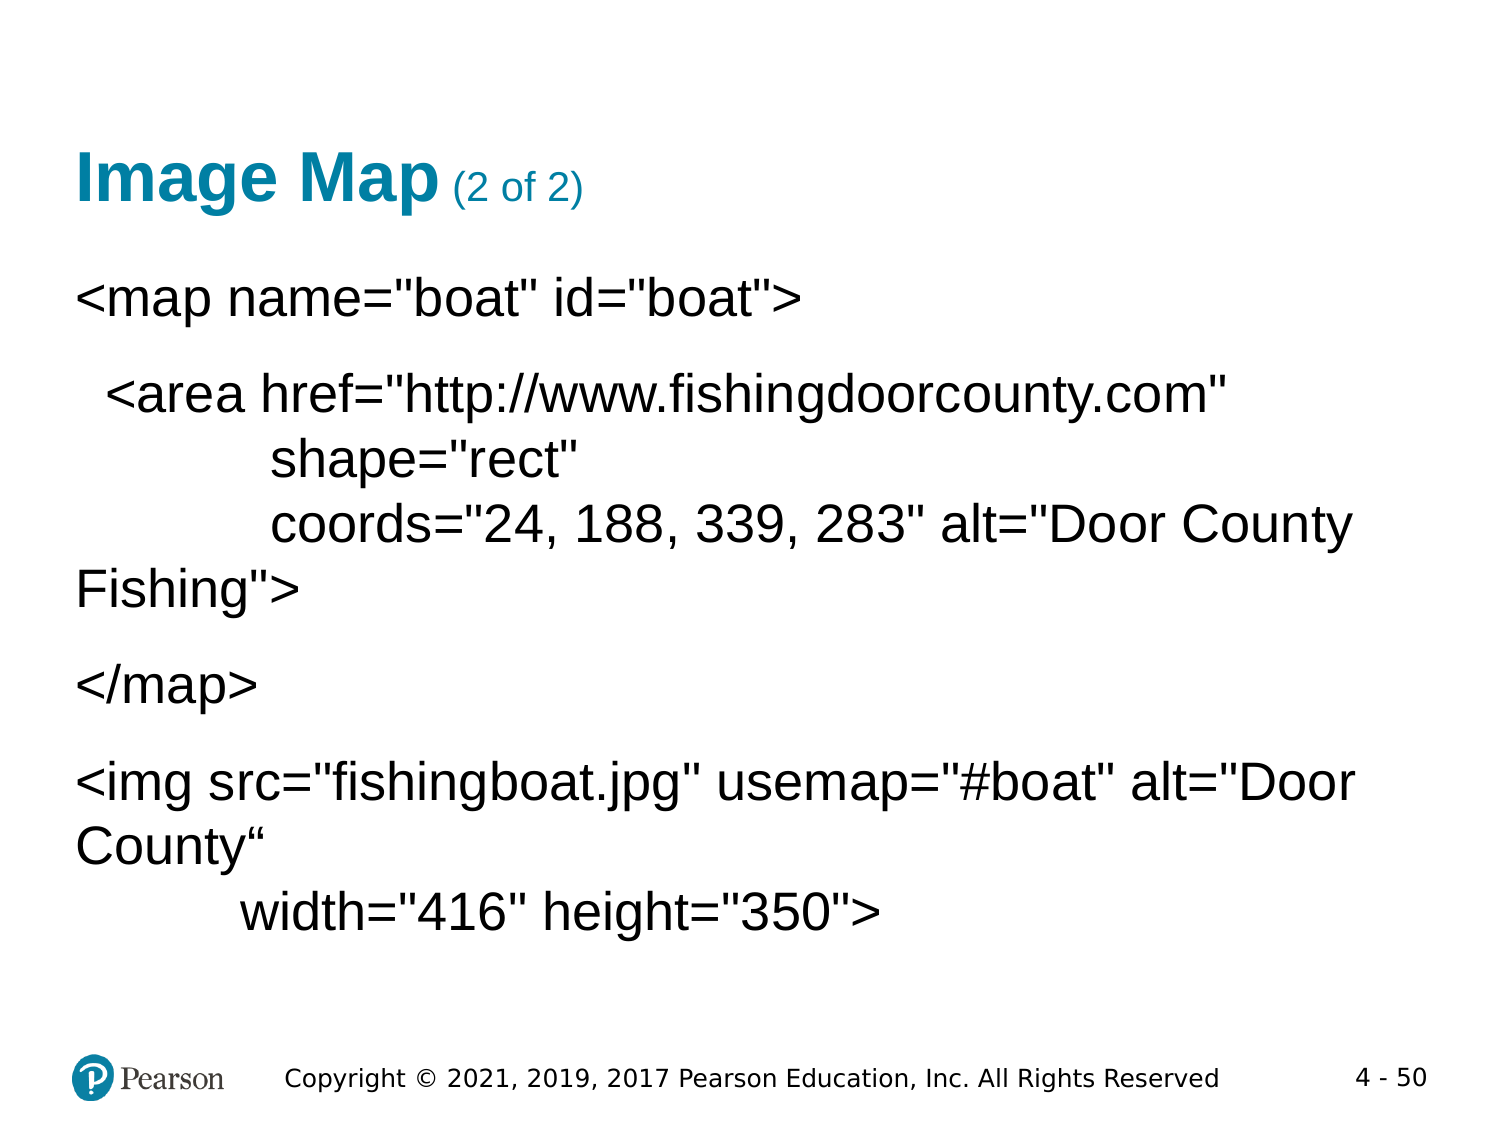

# Image Map (2 of 2)
<map name="boat" id="boat">
  <area href="http://www.fishingdoorcounty.com"
             shape="rect"
             coords="24, 188, 339, 283" alt="Door County Fishing">
</map>
<img src="fishingboat.jpg" usemap="#boat" alt="Door County“
           width="416" height="350">